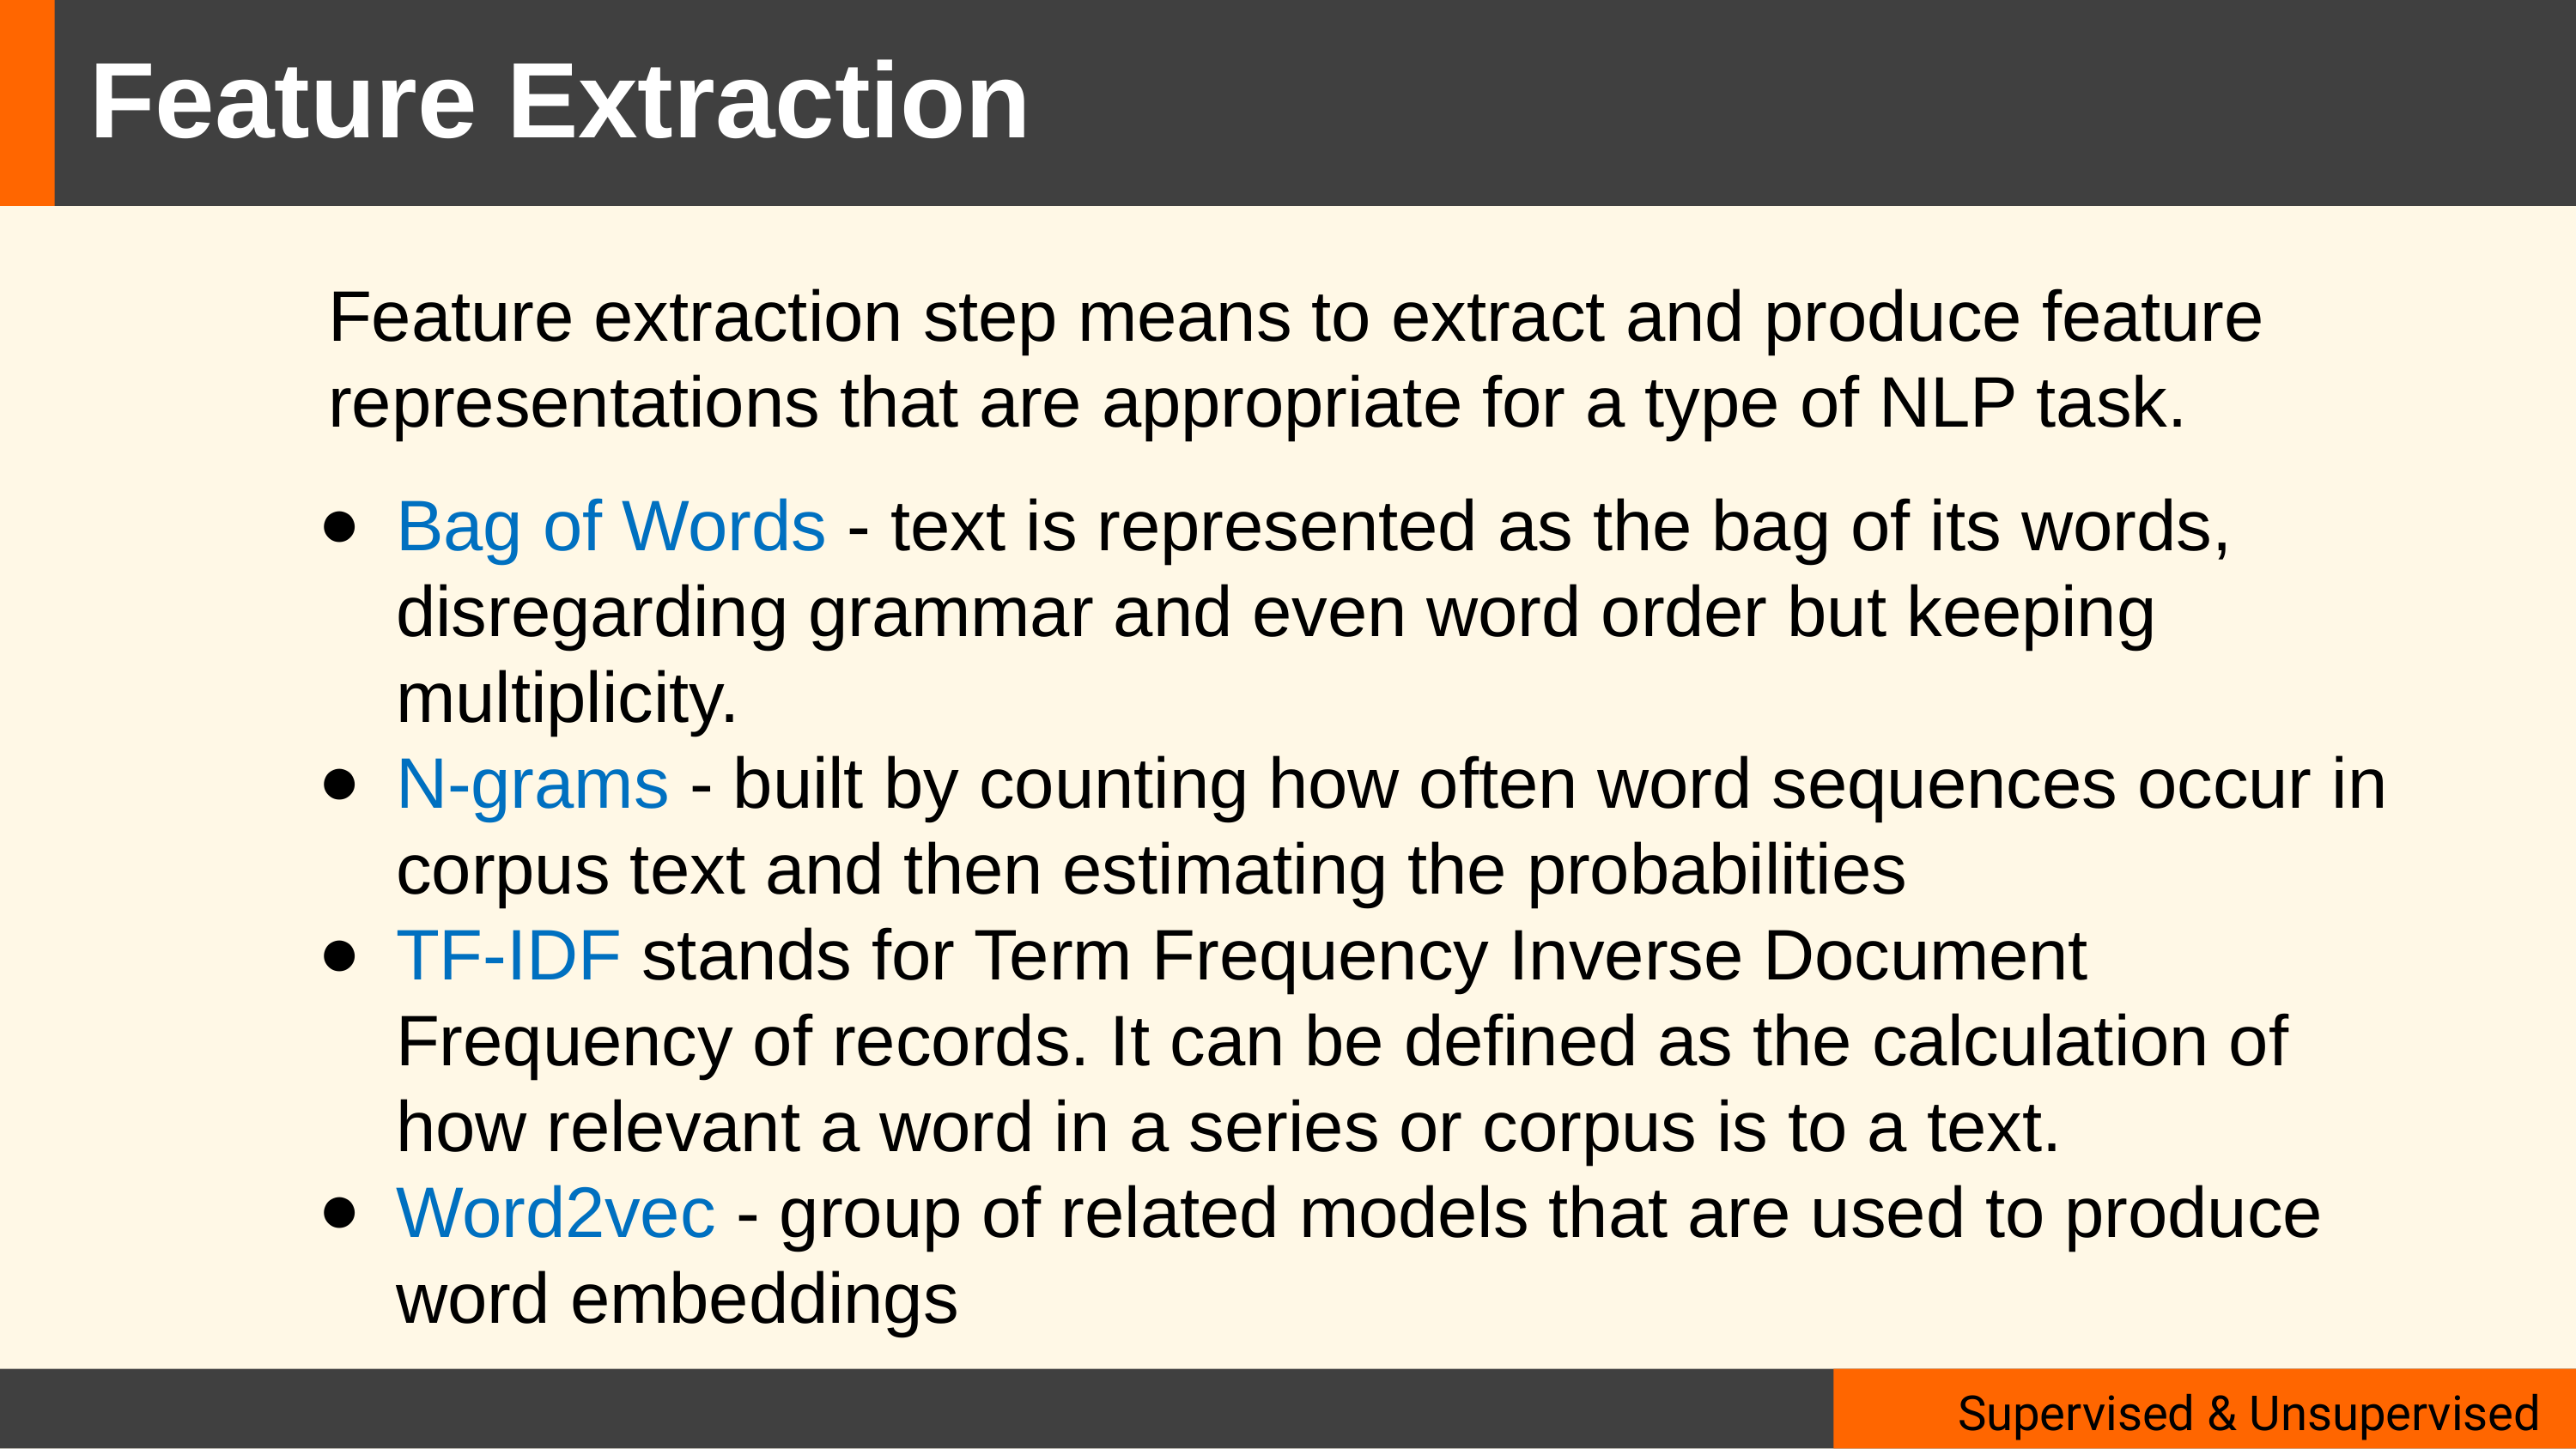

Feature Extraction
Feature extraction step means to extract and produce feature representations that are appropriate for a type of NLP task.
Bag of Words - text is represented as the bag of its words, disregarding grammar and even word order but keeping multiplicity.
N-grams - built by counting how often word sequences occur in corpus text and then estimating the probabilities
TF-IDF stands for Term Frequency Inverse Document Frequency of records. It can be defined as the calculation of how relevant a word in a series or corpus is to a text.
Word2vec - group of related models that are used to produce word embeddings
Supervised & Unsupervised